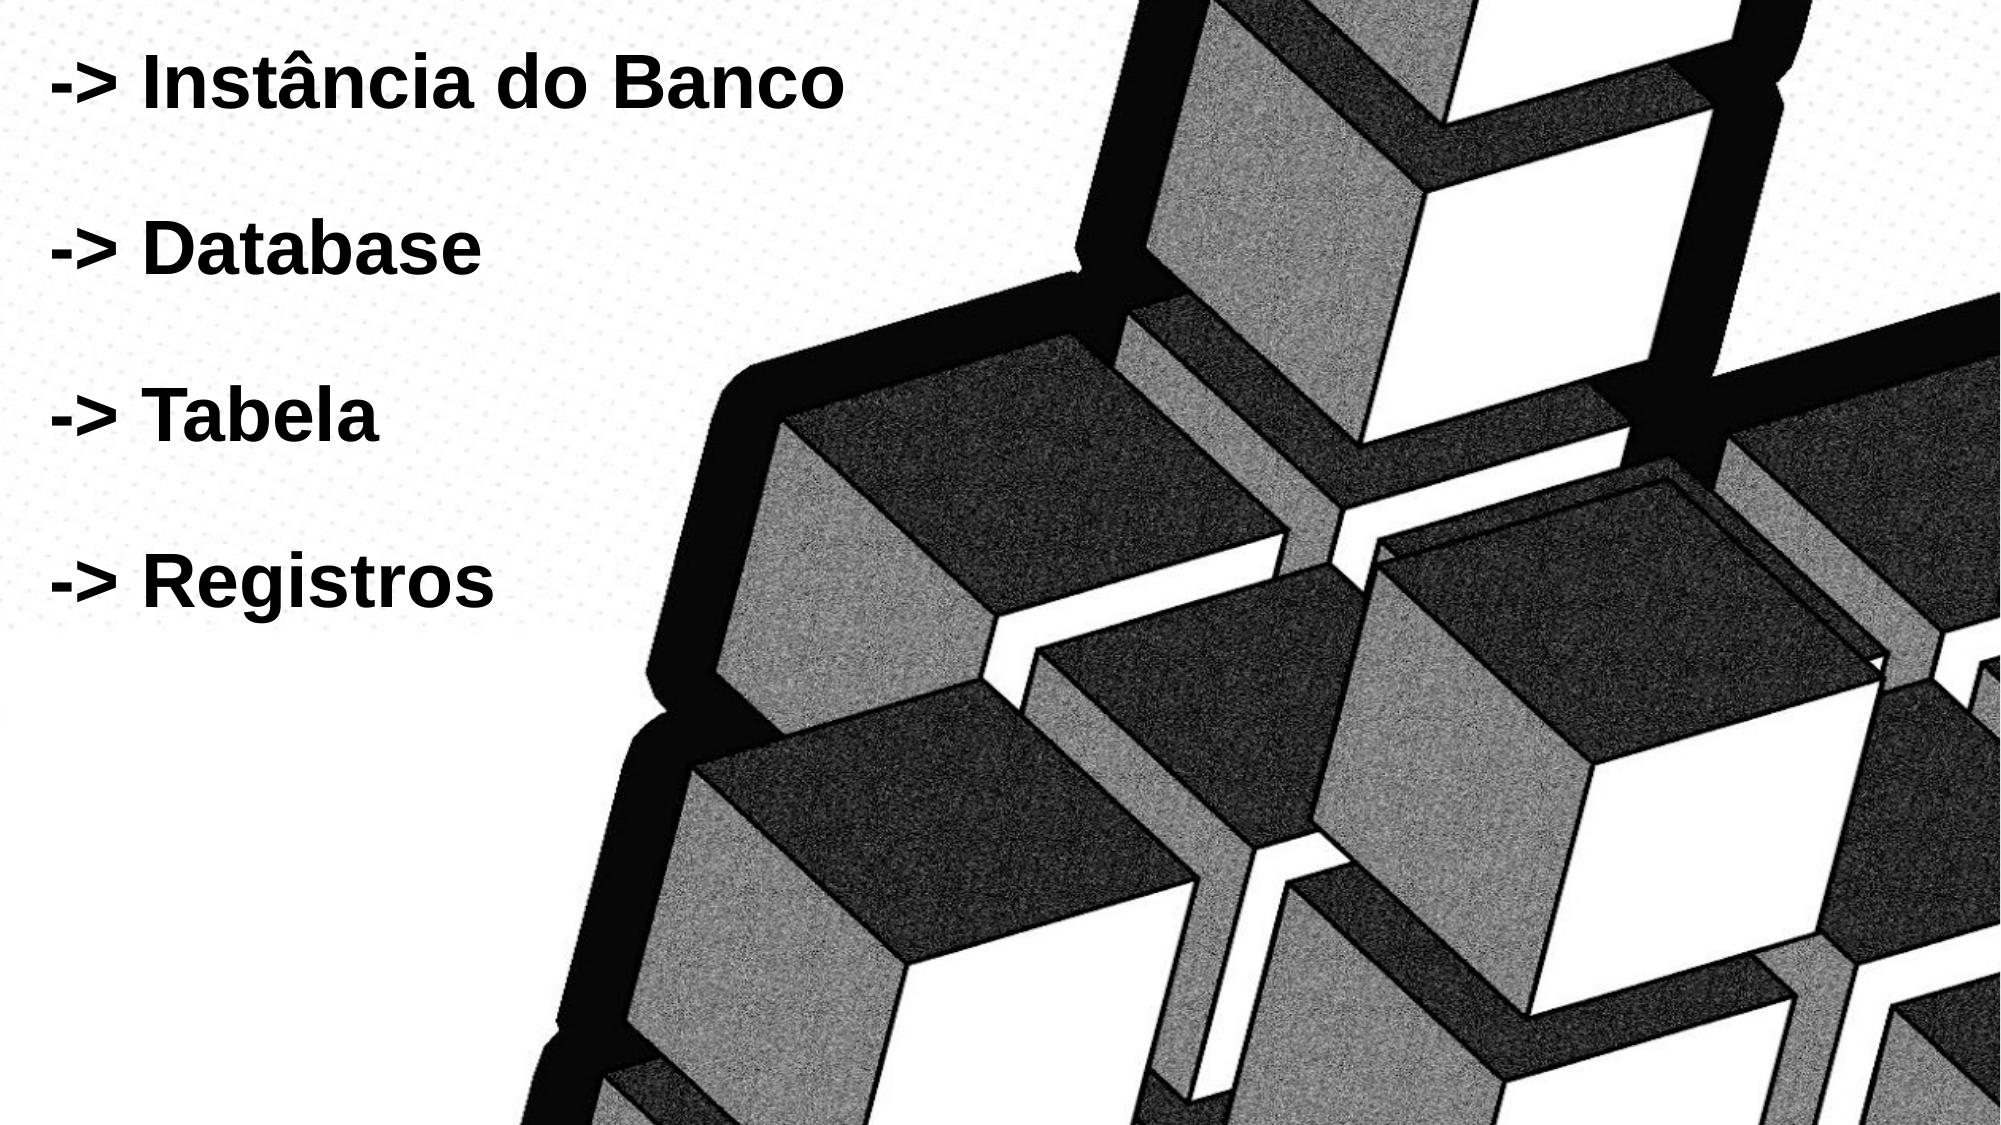

-> Instância do Banco

-> Database

-> Tabela

-> Registros